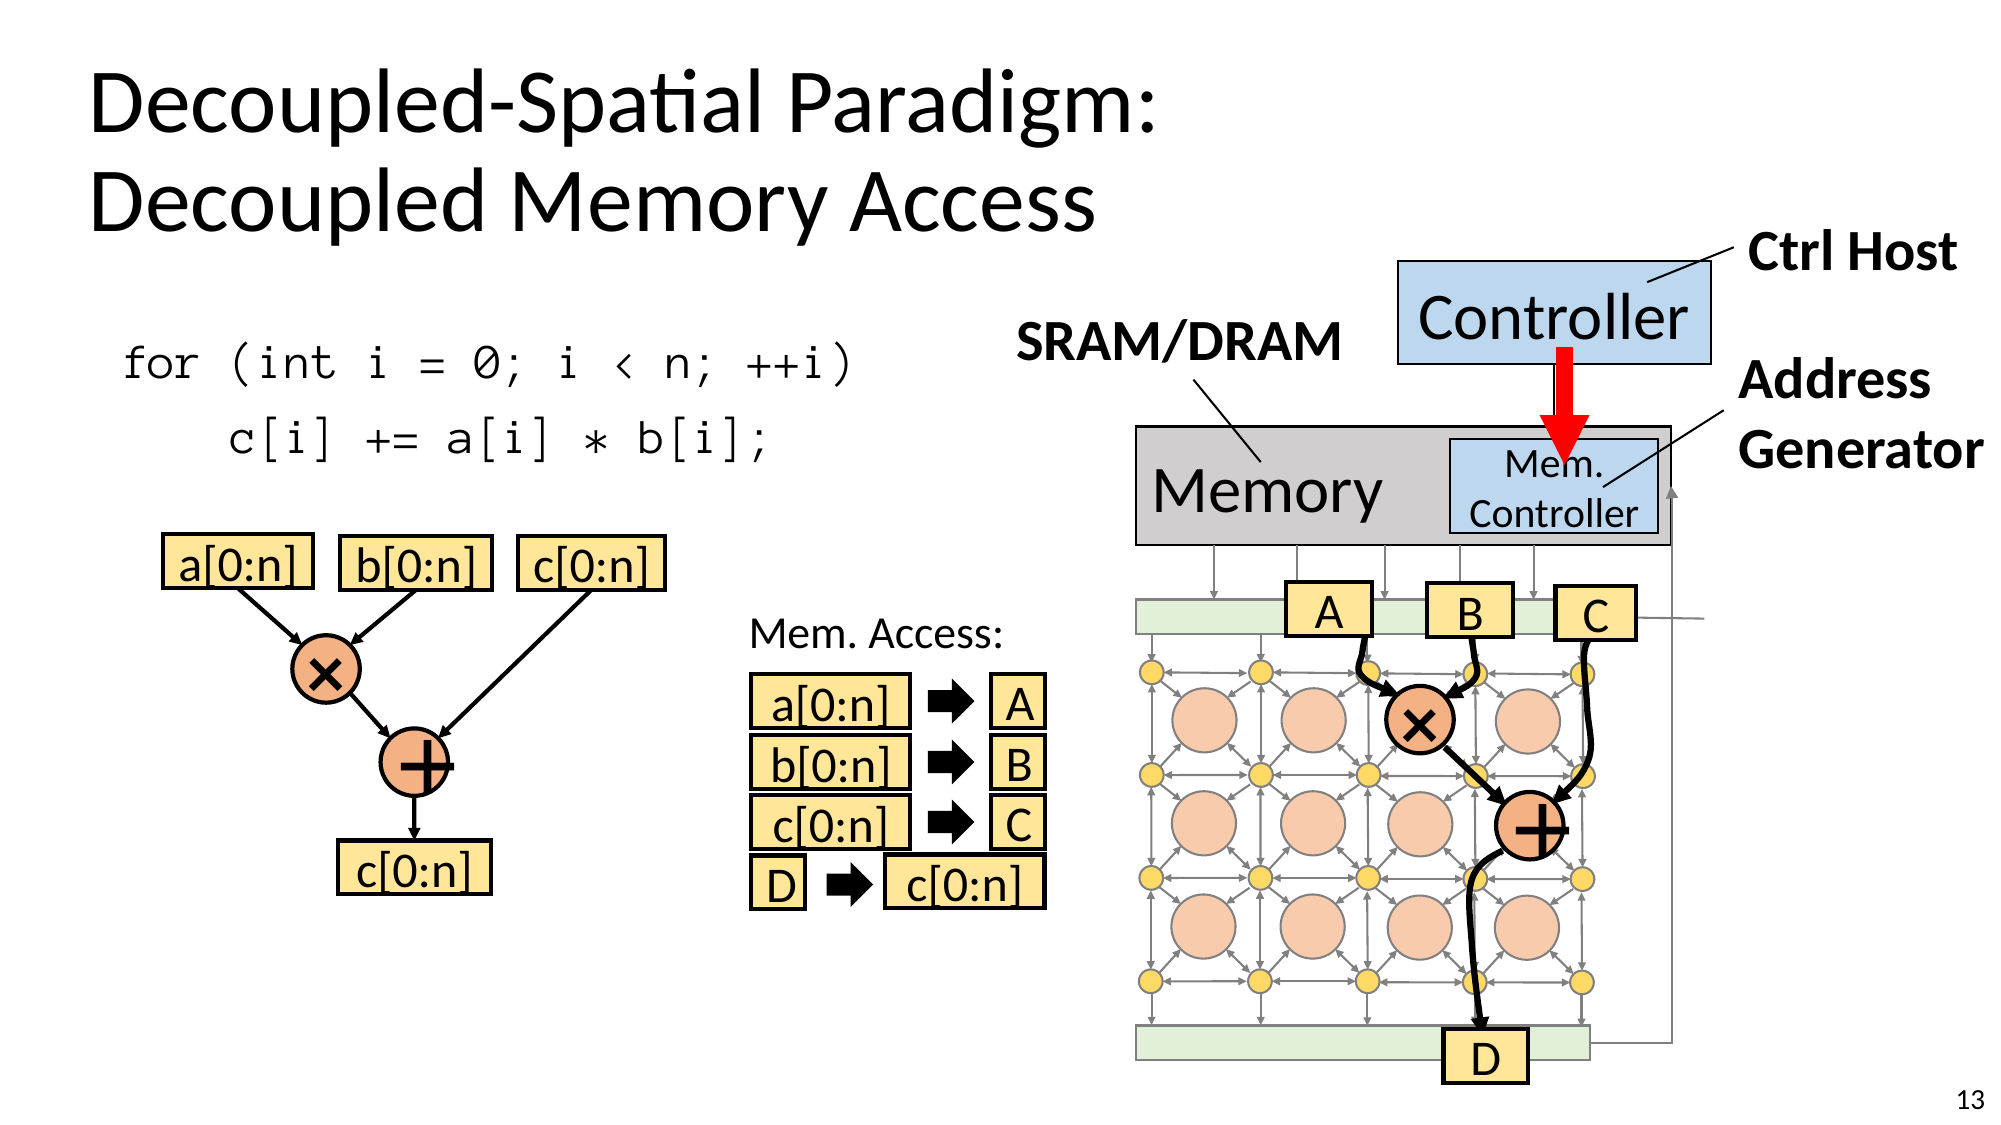

# Decoupled-Spatial Paradigm: Decoupled Memory Access
Ctrl Host
Address Generator
Controller
SRAM/DRAM
for (int i = 0; i < n; ++i)
    c[i] += a[i] * b[i];
Memory
Mem. Controller
a[0:n]
b[0:n]
c[0:n]
A
B
C
Mem. Access:
A
a[0:n]

B
b[0:n]

C
c[0:n]

c[0:n]
D

×
＋

×

＋

c[0:n]

D